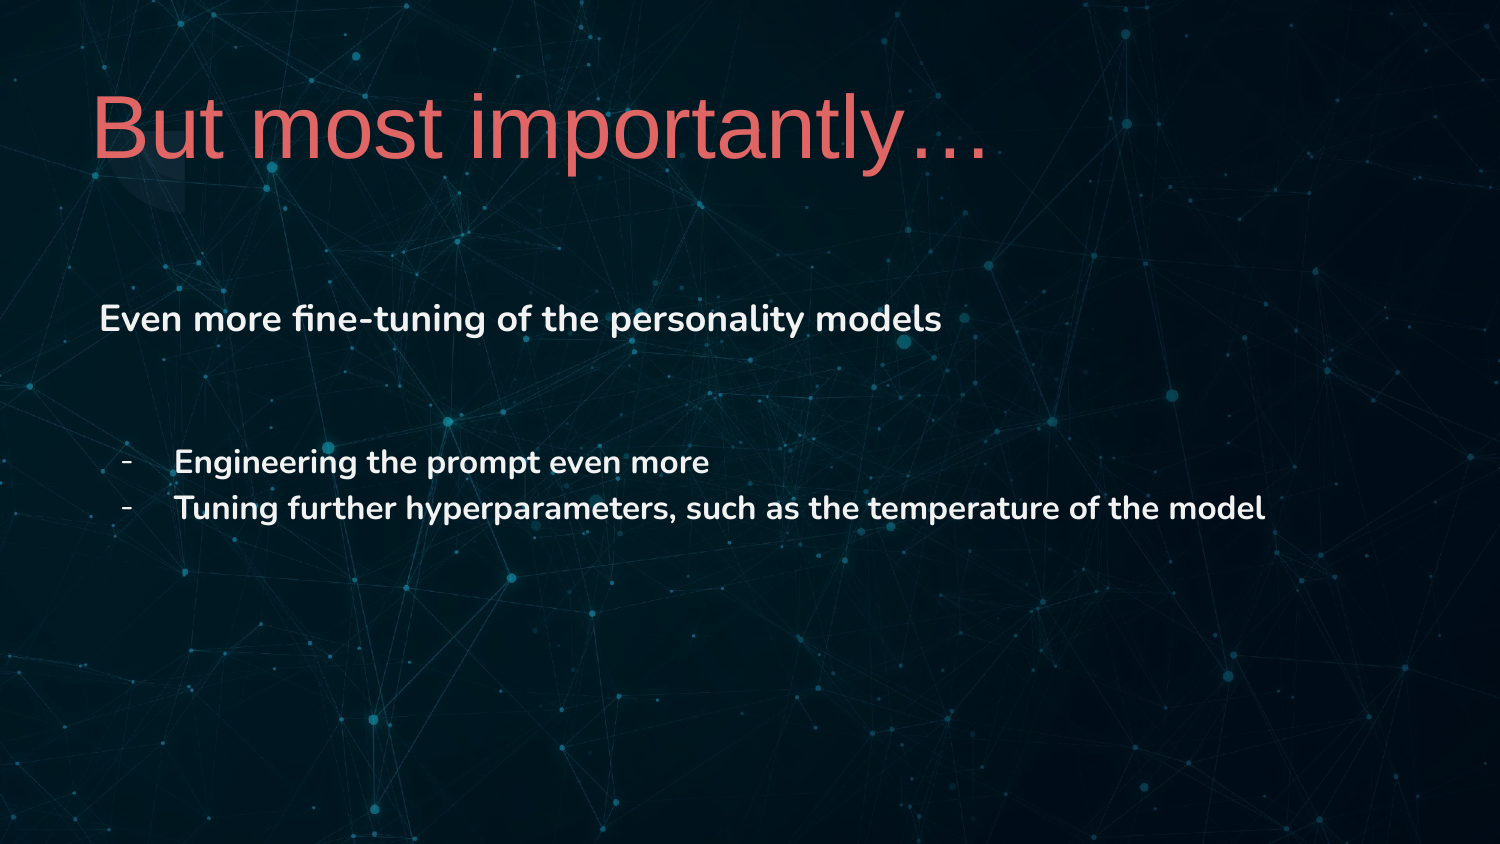

But most importantly…

Even more fine-tuning of the personality models

Engineering the prompt even more
Tuning further hyperparameters, such as the temperature of the model